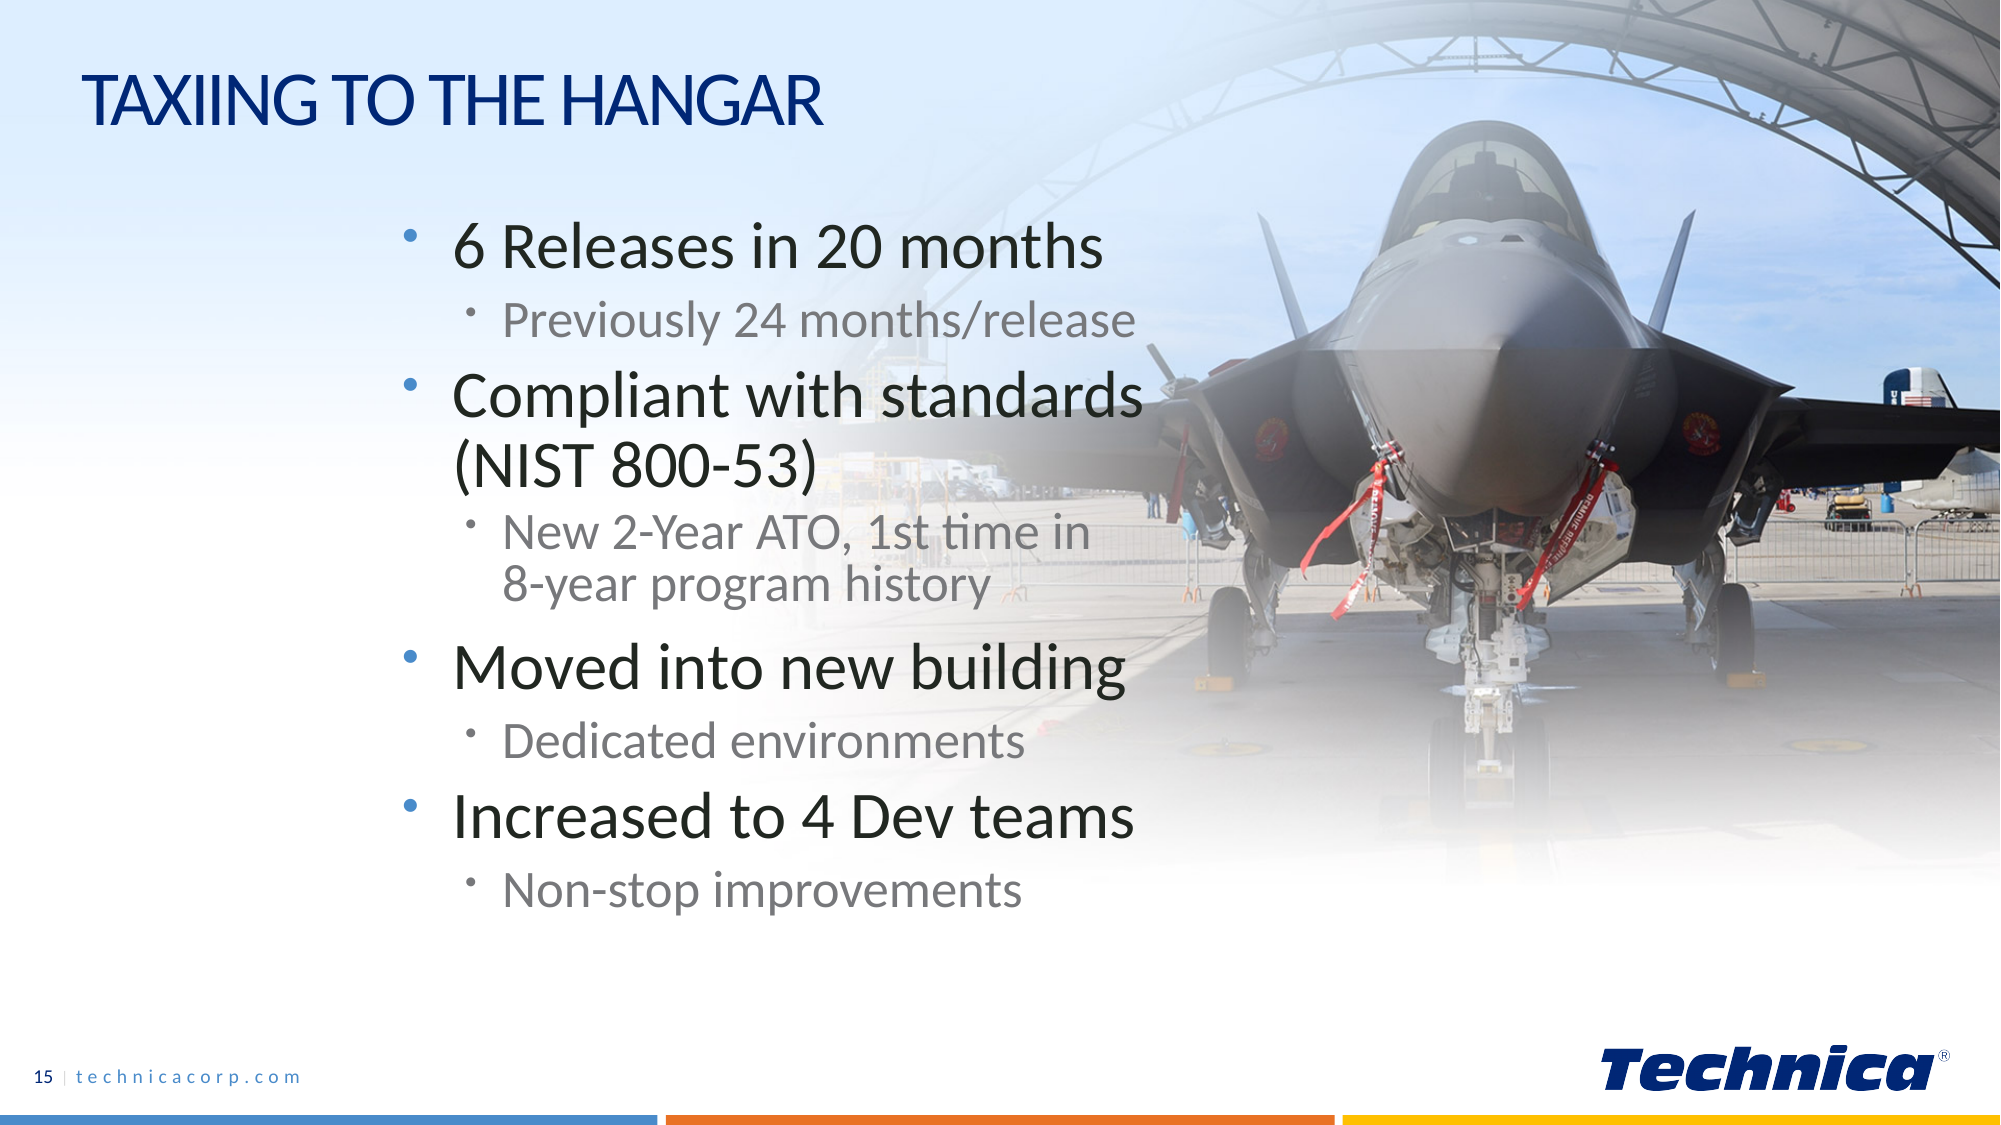

# Taxiing to the Hangar
6 Releases in 20 months
Previously 24 months/release
Compliant with standards
(NIST 800-53)
New 2-Year ATO, 1st time in
8-year program history
Moved into new building
Dedicated environments
Increased to 4 Dev teams
Non-stop improvements